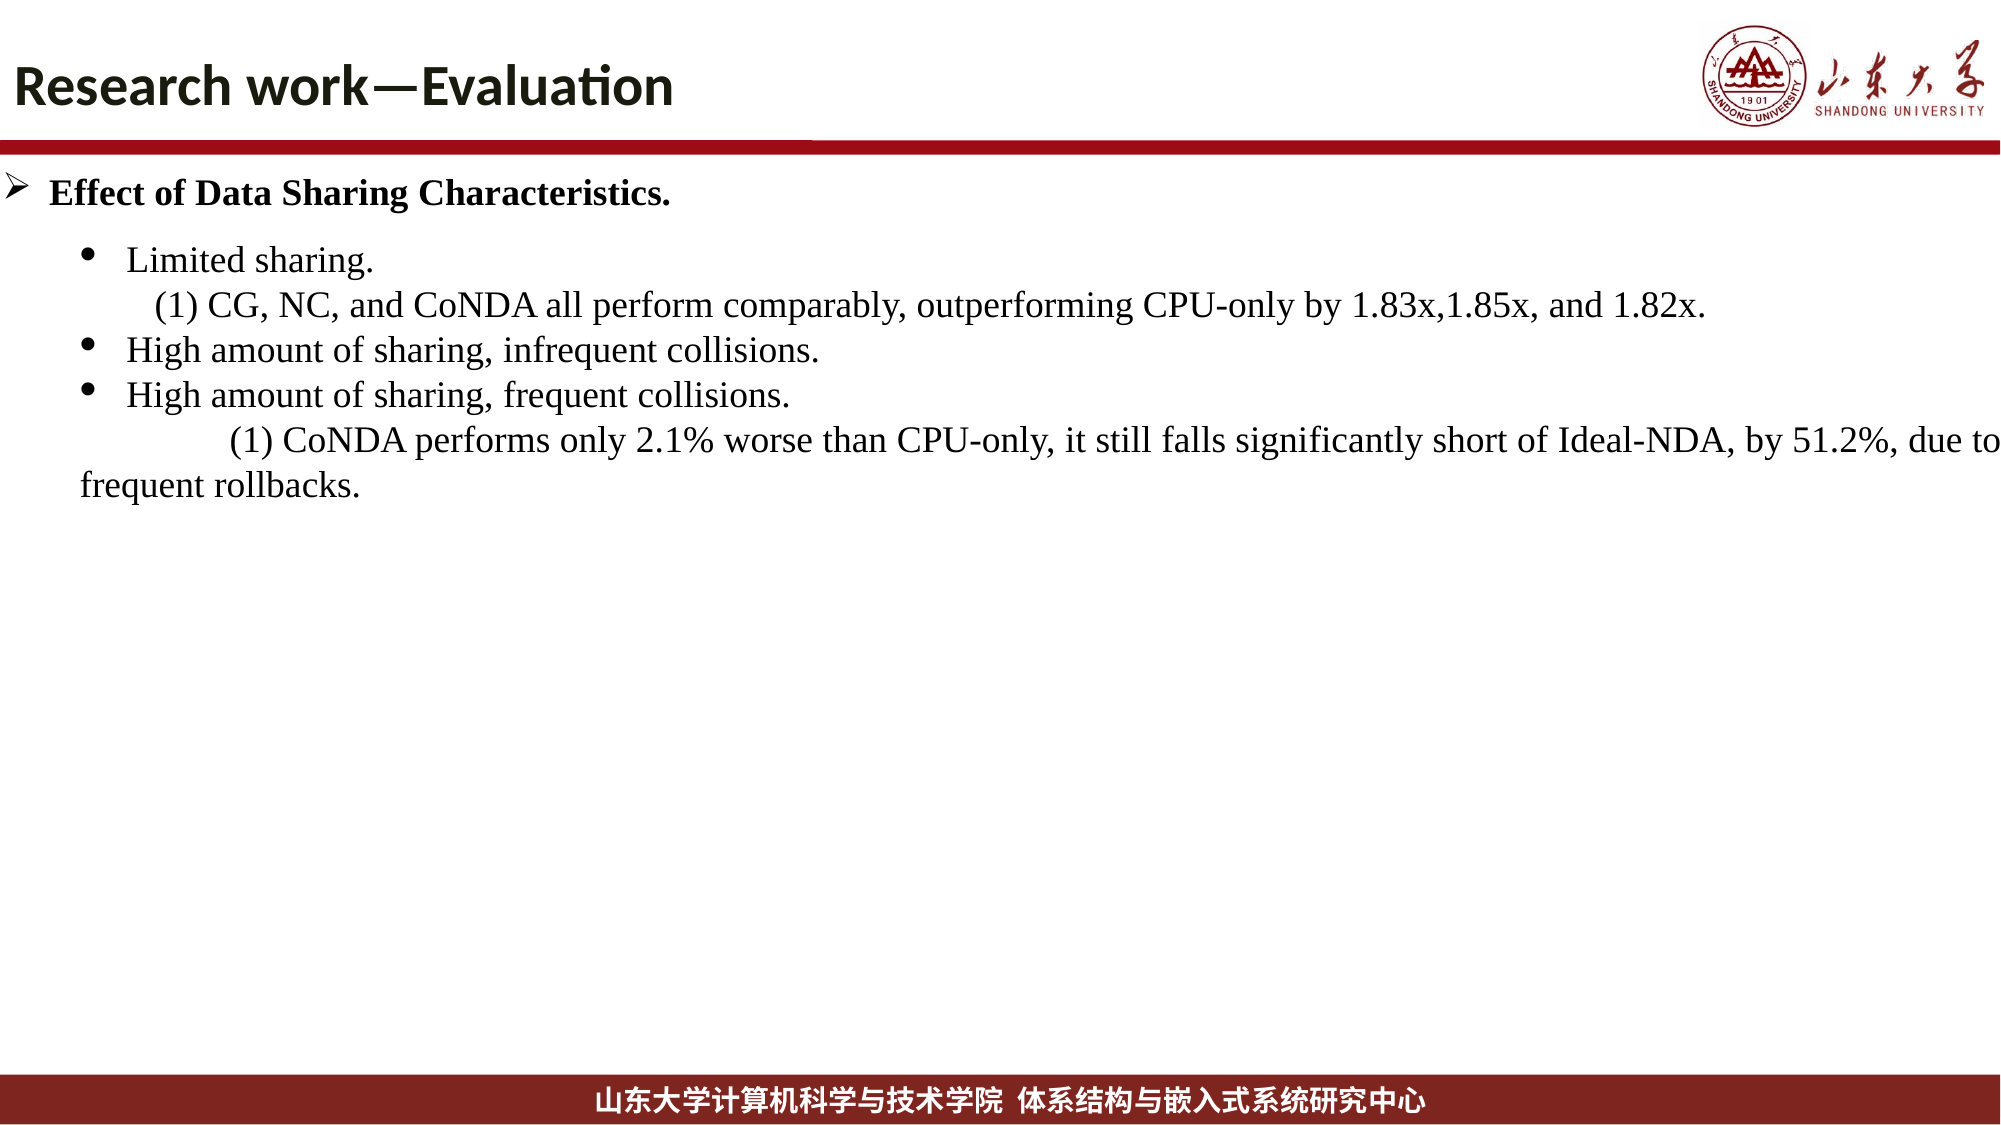

# Research work—Evaluation
Effect of Data Sharing Characteristics.

Limited sharing.
(1) CG, NC, and CoNDA all perform comparably, outperforming CPU-only by 1.83x,1.85x, and 1.82x.
High amount of sharing, infrequent collisions.
High amount of sharing, frequent collisions.
	(1) CoNDA performs only 2.1% worse than CPU-only, it still falls significantly short of Ideal-NDA, by 51.2%, due to frequent rollbacks.